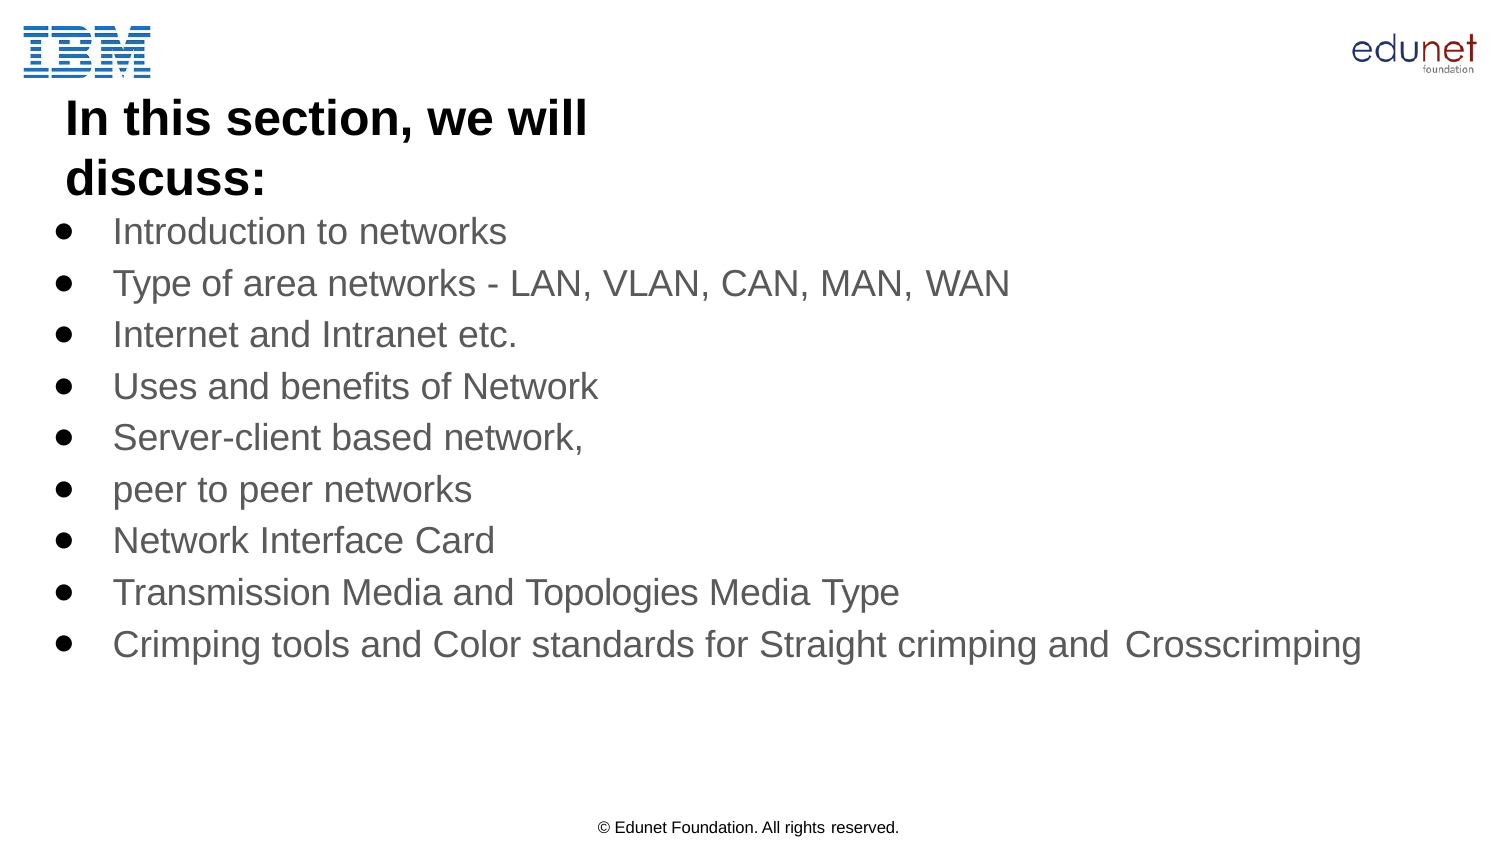

# In this section, we will discuss:
Introduction to networks
Type of area networks - LAN, VLAN, CAN, MAN, WAN
Internet and Intranet etc.
Uses and benefits of Network
Server-client based network,
peer to peer networks
Network Interface Card
Transmission Media and Topologies Media Type
Crimping tools and Color standards for Straight crimping and Crosscrimping
© Edunet Foundation. All rights reserved.